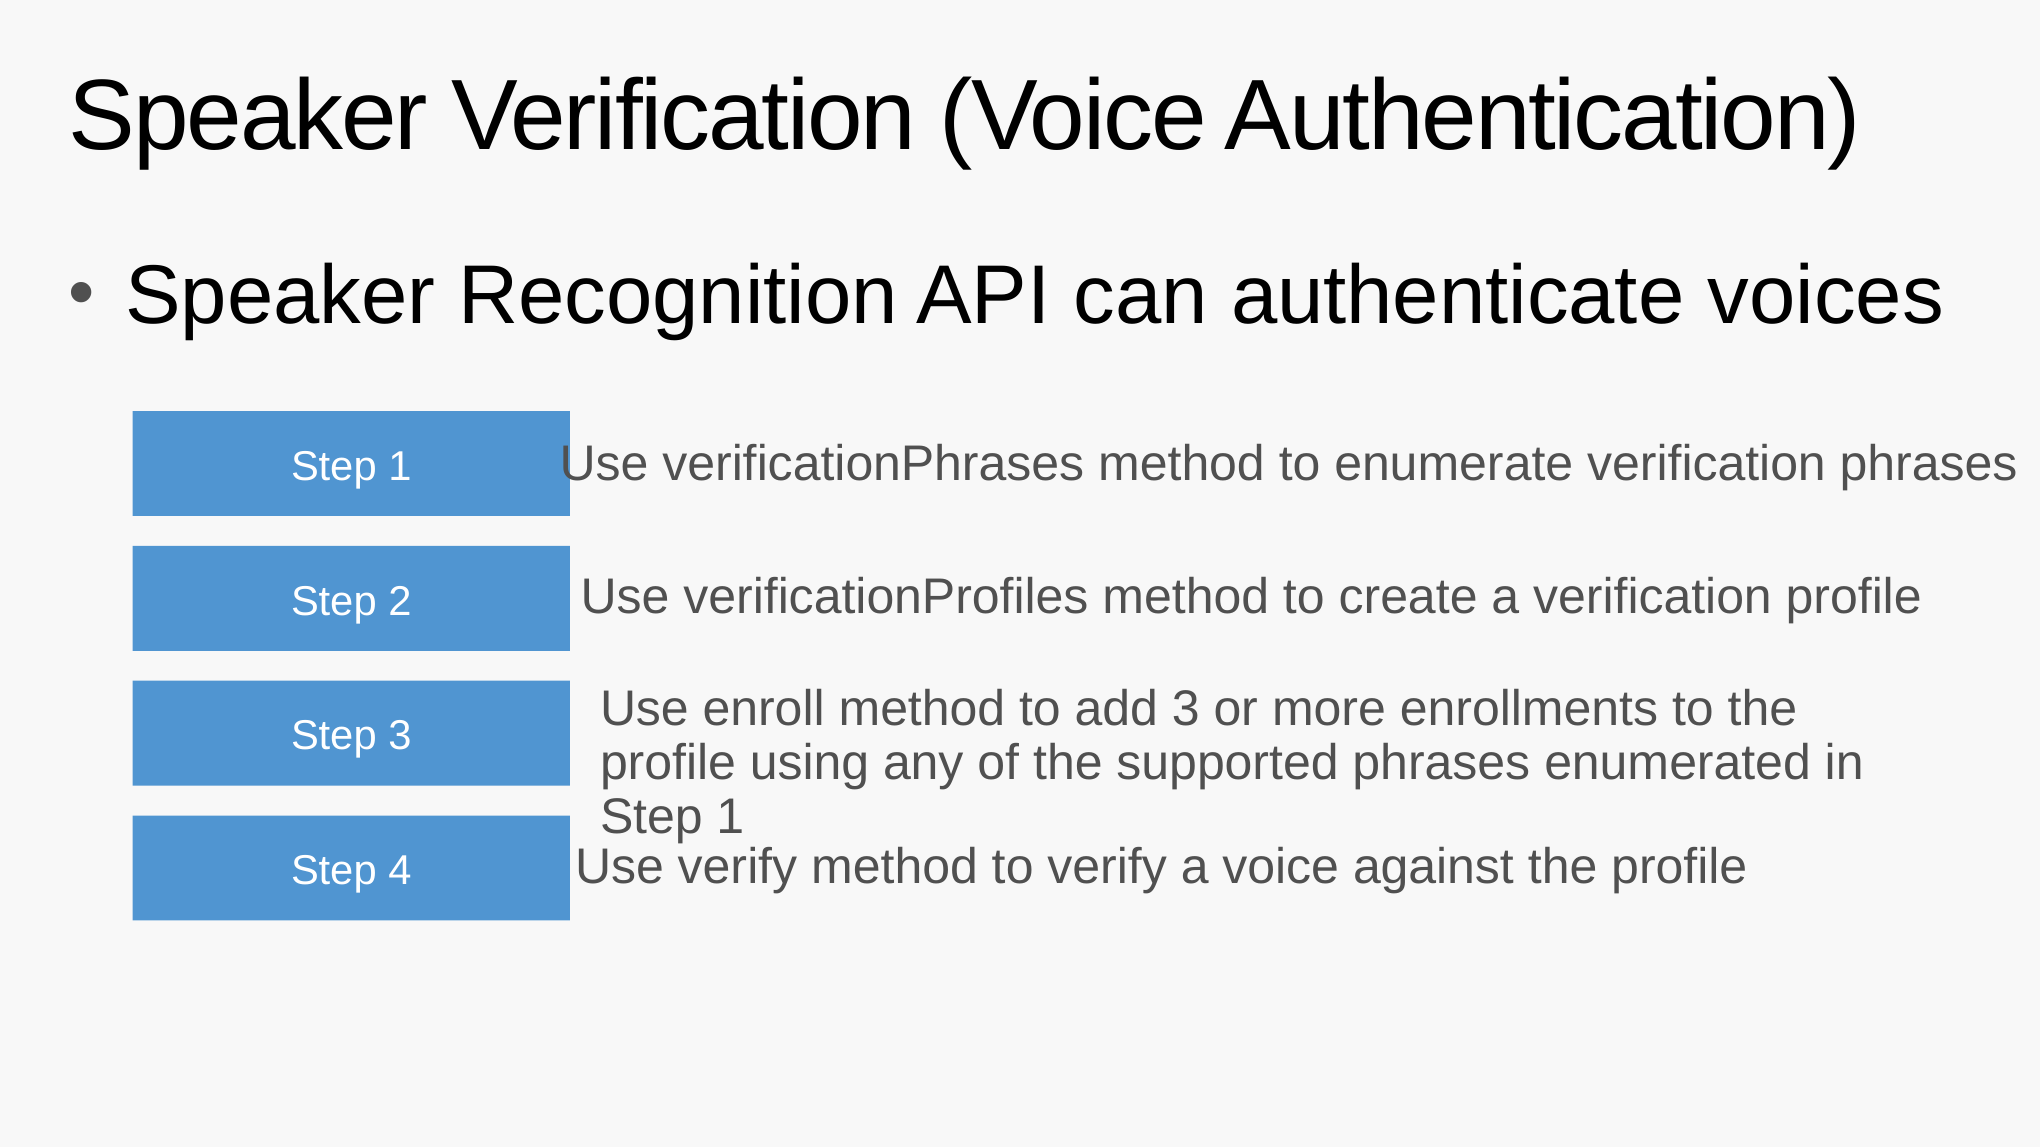

# Speaker Verification (Voice Authentication)
Speaker Recognition API can authenticate voices
Step 1
Use verificationPhrases method to enumerate verification phrases
Step 2
Use verificationProfiles method to create a verification profile
Use enroll method to add 3 or more enrollments to the profile using any of the supported phrases enumerated in Step 1
Step 3
Step 4
Use verify method to verify a voice against the profile